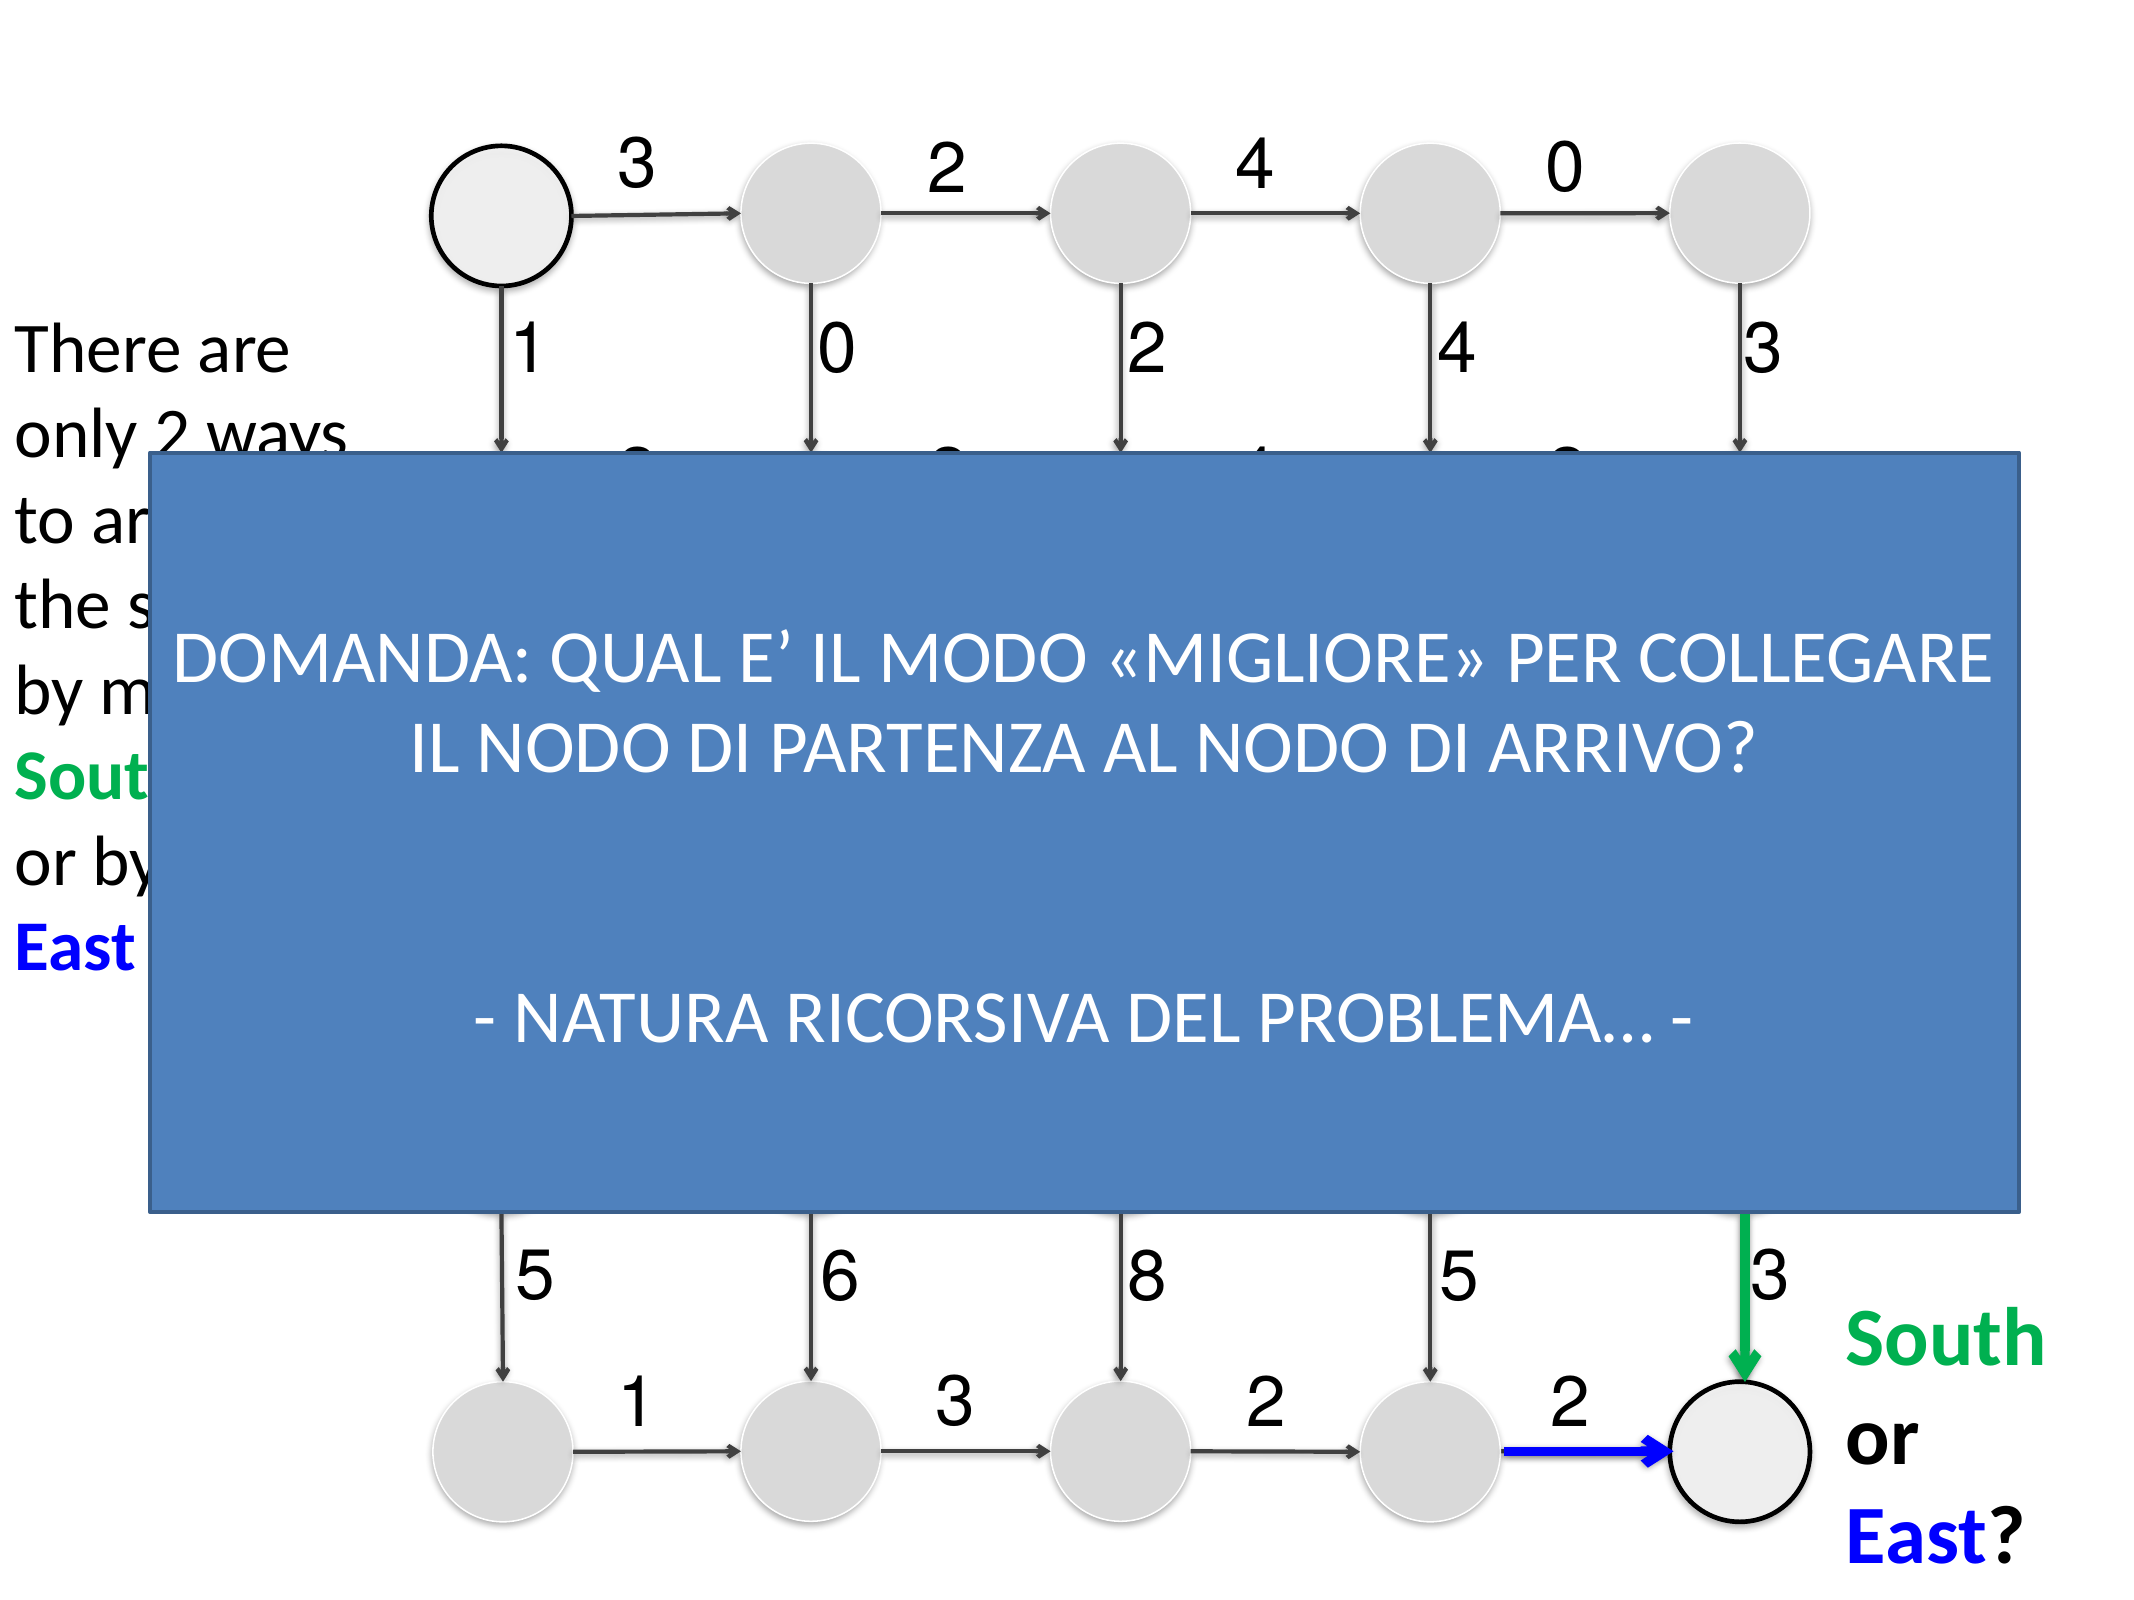

3
4
0
2
3
2
4
2
0
7
3
3
3
0
3
2
3
1
2
2

There are only 2 ways to arrive to the sink:
by moving South ↓
or by moving East →
1
0
2
4
3
DOMANDA: QUAL E’ IL MODO «MIGLIORE» PER COLLEGARE IL NODO DI PARTENZA AL NODO DI ARRIVO?

- NATURA RICORSIVA DEL PROBLEMA… -

3
2
1
6
5

4
1
4
5
2

5
3
6
8
5
South or East?